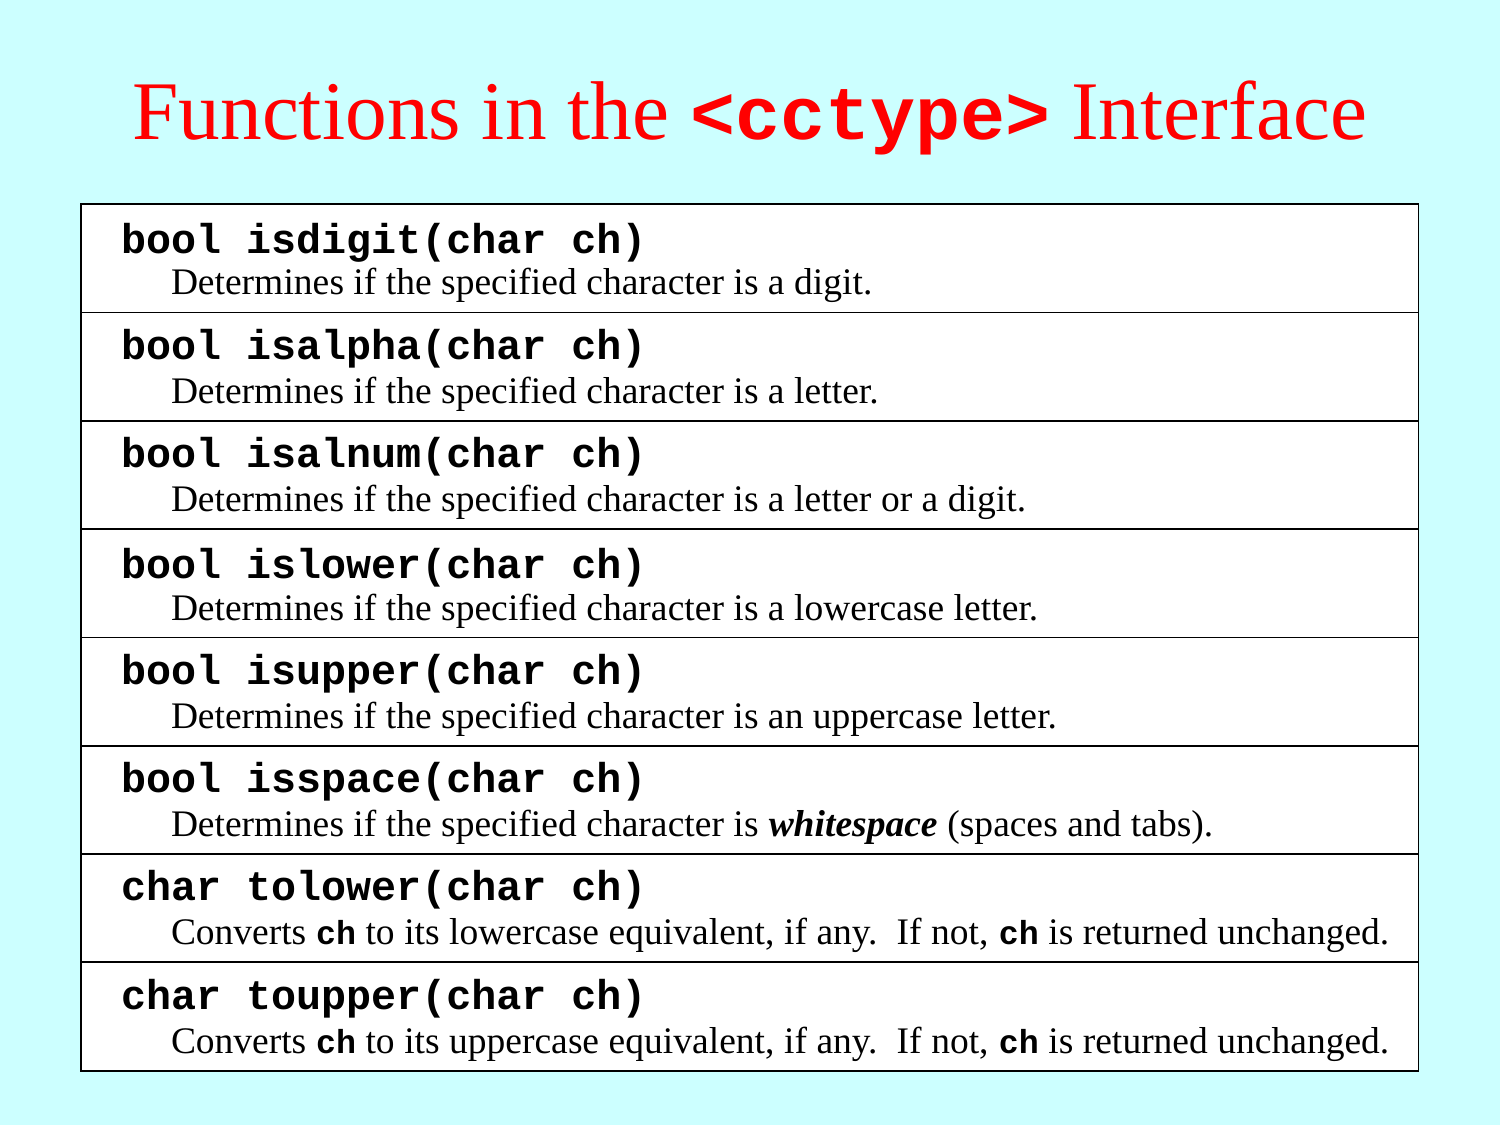

# Functions in the <cctype> Interface

bool isdigit(char ch)
Determines if the specified character is a digit.
bool isalpha(char ch)

Determines if the specified character is a letter.
bool isalnum(char ch)

Determines if the specified character is a letter or a digit.

bool islower(char ch)
Determines if the specified character is a lowercase letter.
bool isupper(char ch)

Determines if the specified character is an uppercase letter.
bool isspace(char ch)

Determines if the specified character is whitespace (spaces and tabs).
char tolower(char ch)

Converts ch to its lowercase equivalent, if any.  If not, ch is returned unchanged.
char toupper(char ch)

Converts ch to its uppercase equivalent, if any.  If not, ch is returned unchanged.